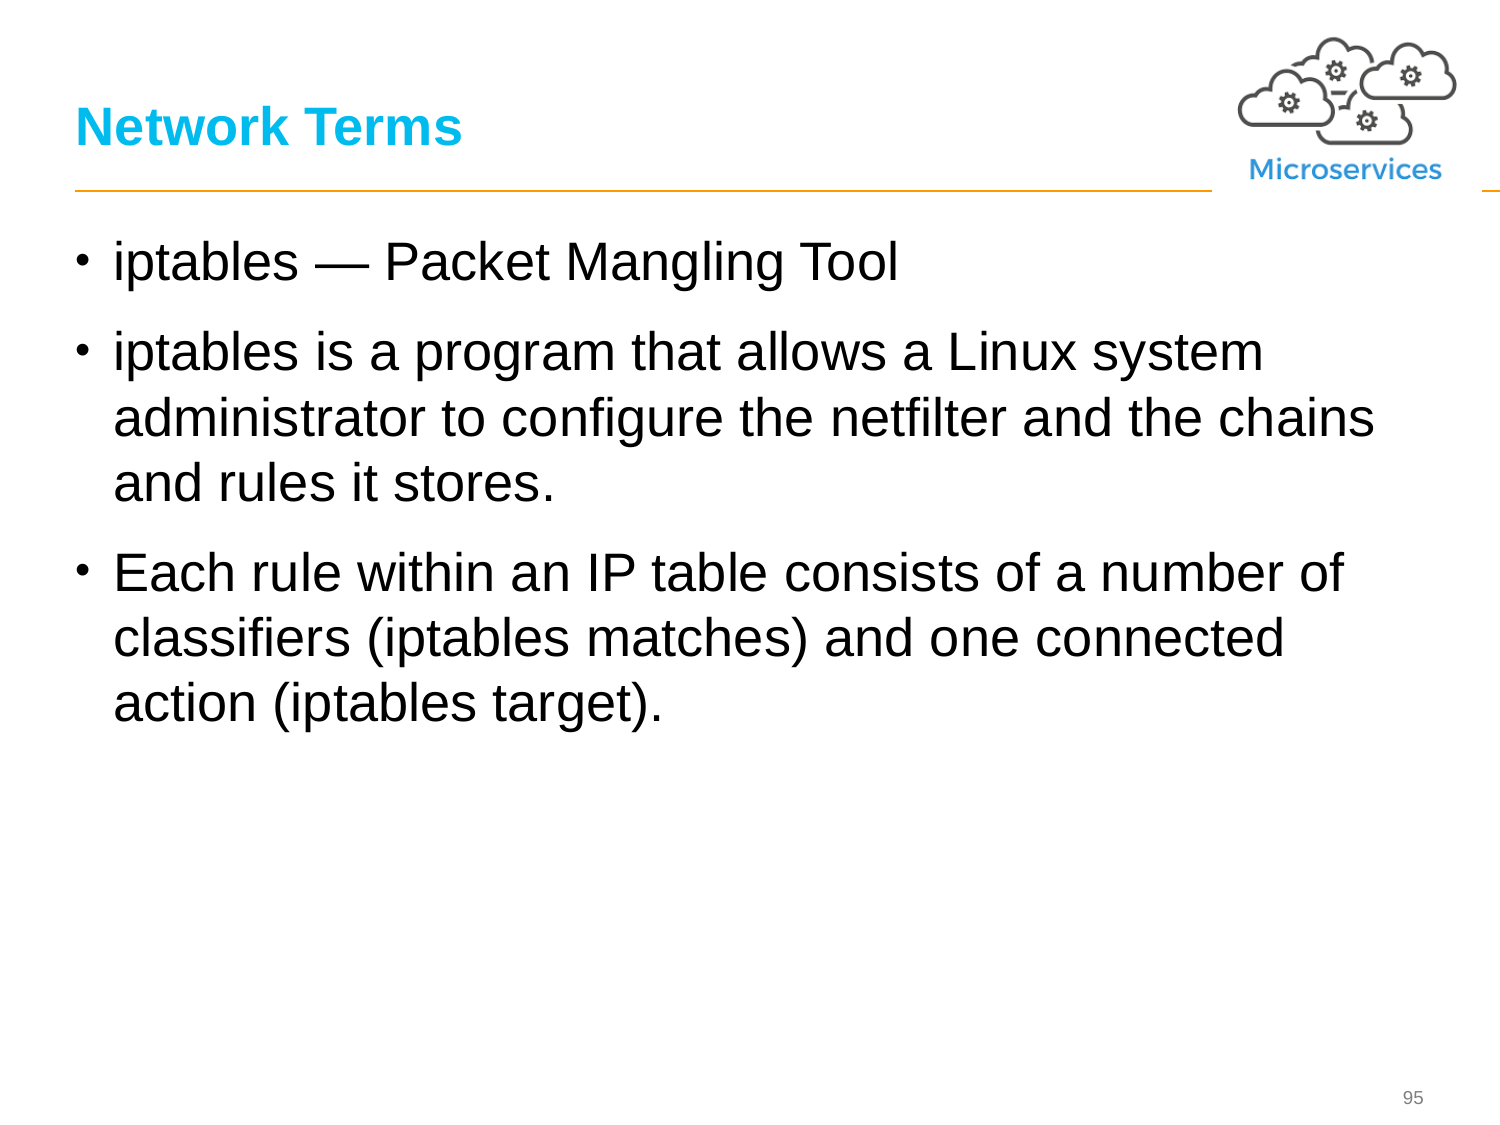

# Network Terms
iptables — Packet Mangling Tool
iptables is a program that allows a Linux system administrator to configure the netfilter and the chains and rules it stores.
Each rule within an IP table consists of a number of classifiers (iptables matches) and one connected action (iptables target).